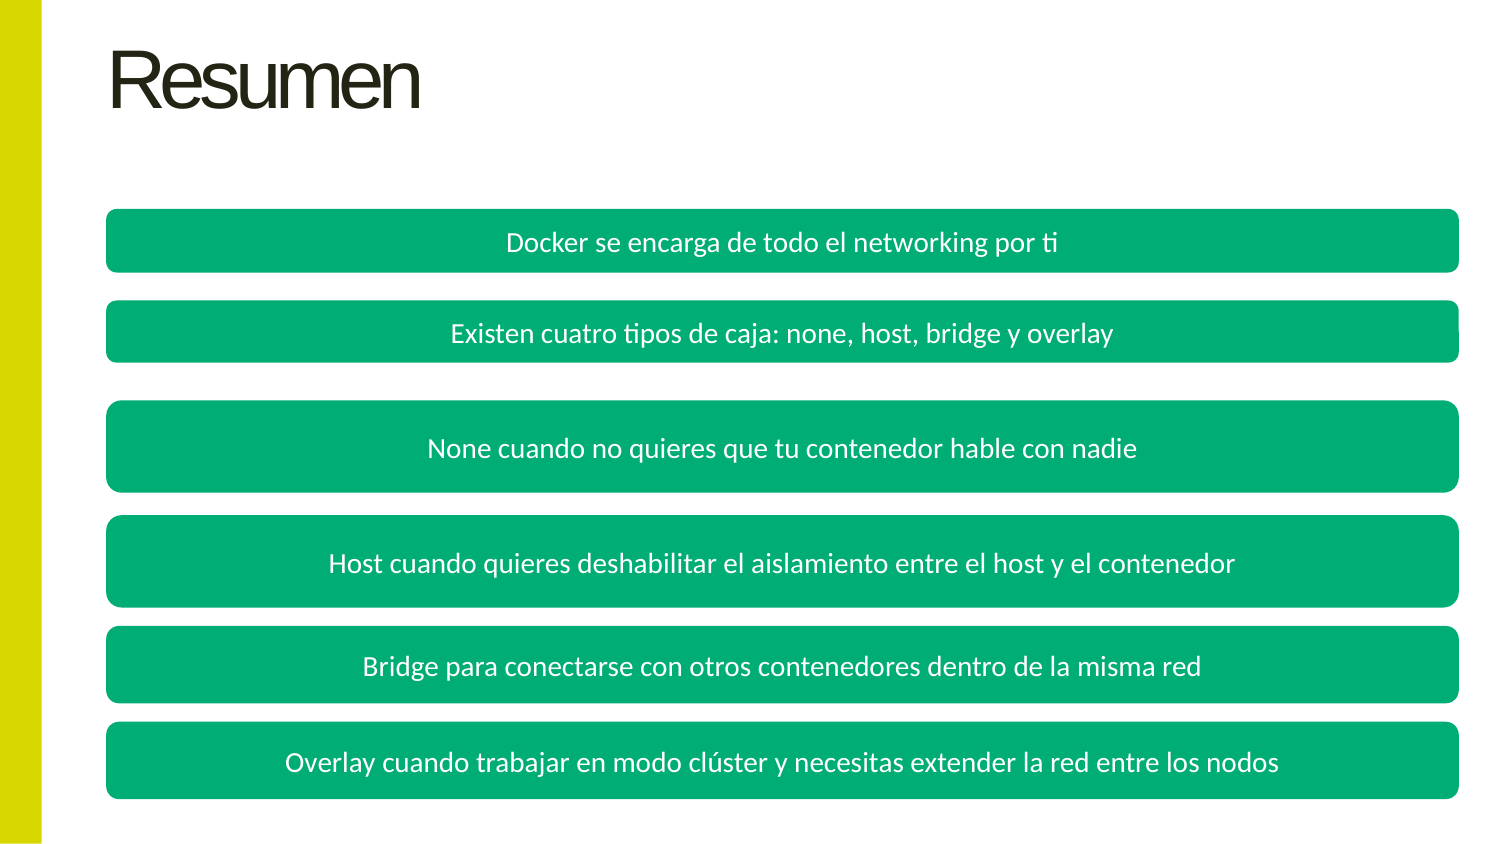

# Resumen
Docker se encarga de todo el networking por ti
Existen cuatro tipos de caja: none, host, bridge y overlay
None cuando no quieres que tu contenedor hable con nadie
Host cuando quieres deshabilitar el aislamiento entre el host y el contenedor
Bridge para conectarse con otros contenedores dentro de la misma red
Overlay cuando trabajar en modo clúster y necesitas extender la red entre los nodos